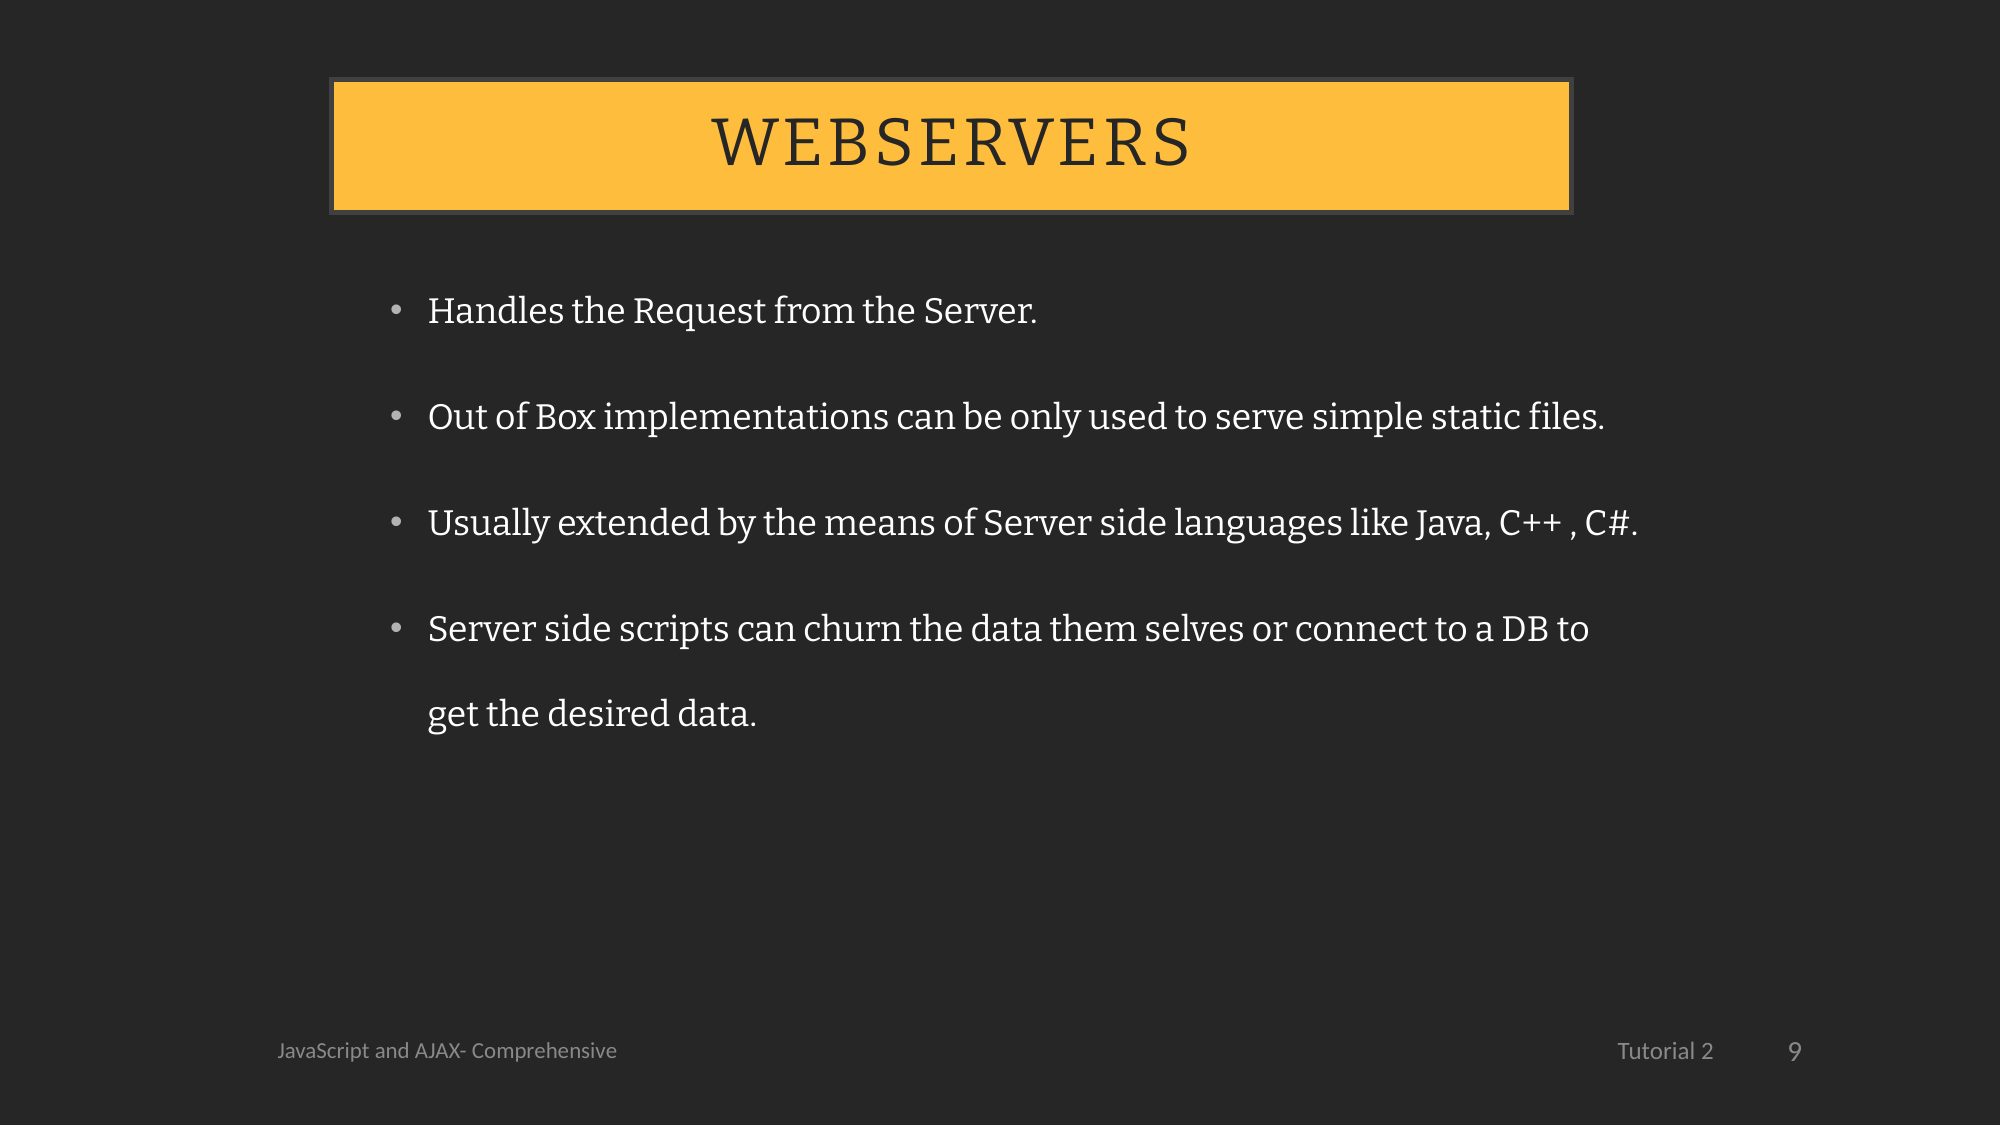

# Webservers

Handles the Request from the Server.
Out of Box implementations can be only used to serve simple static files.
Usually extended by the means of Server side languages like Java, C++ , C#.
Server side scripts can churn the data them selves or connect to a DB to get the desired data.
9
JavaScript and AJAX- Comprehensive
Tutorial 2